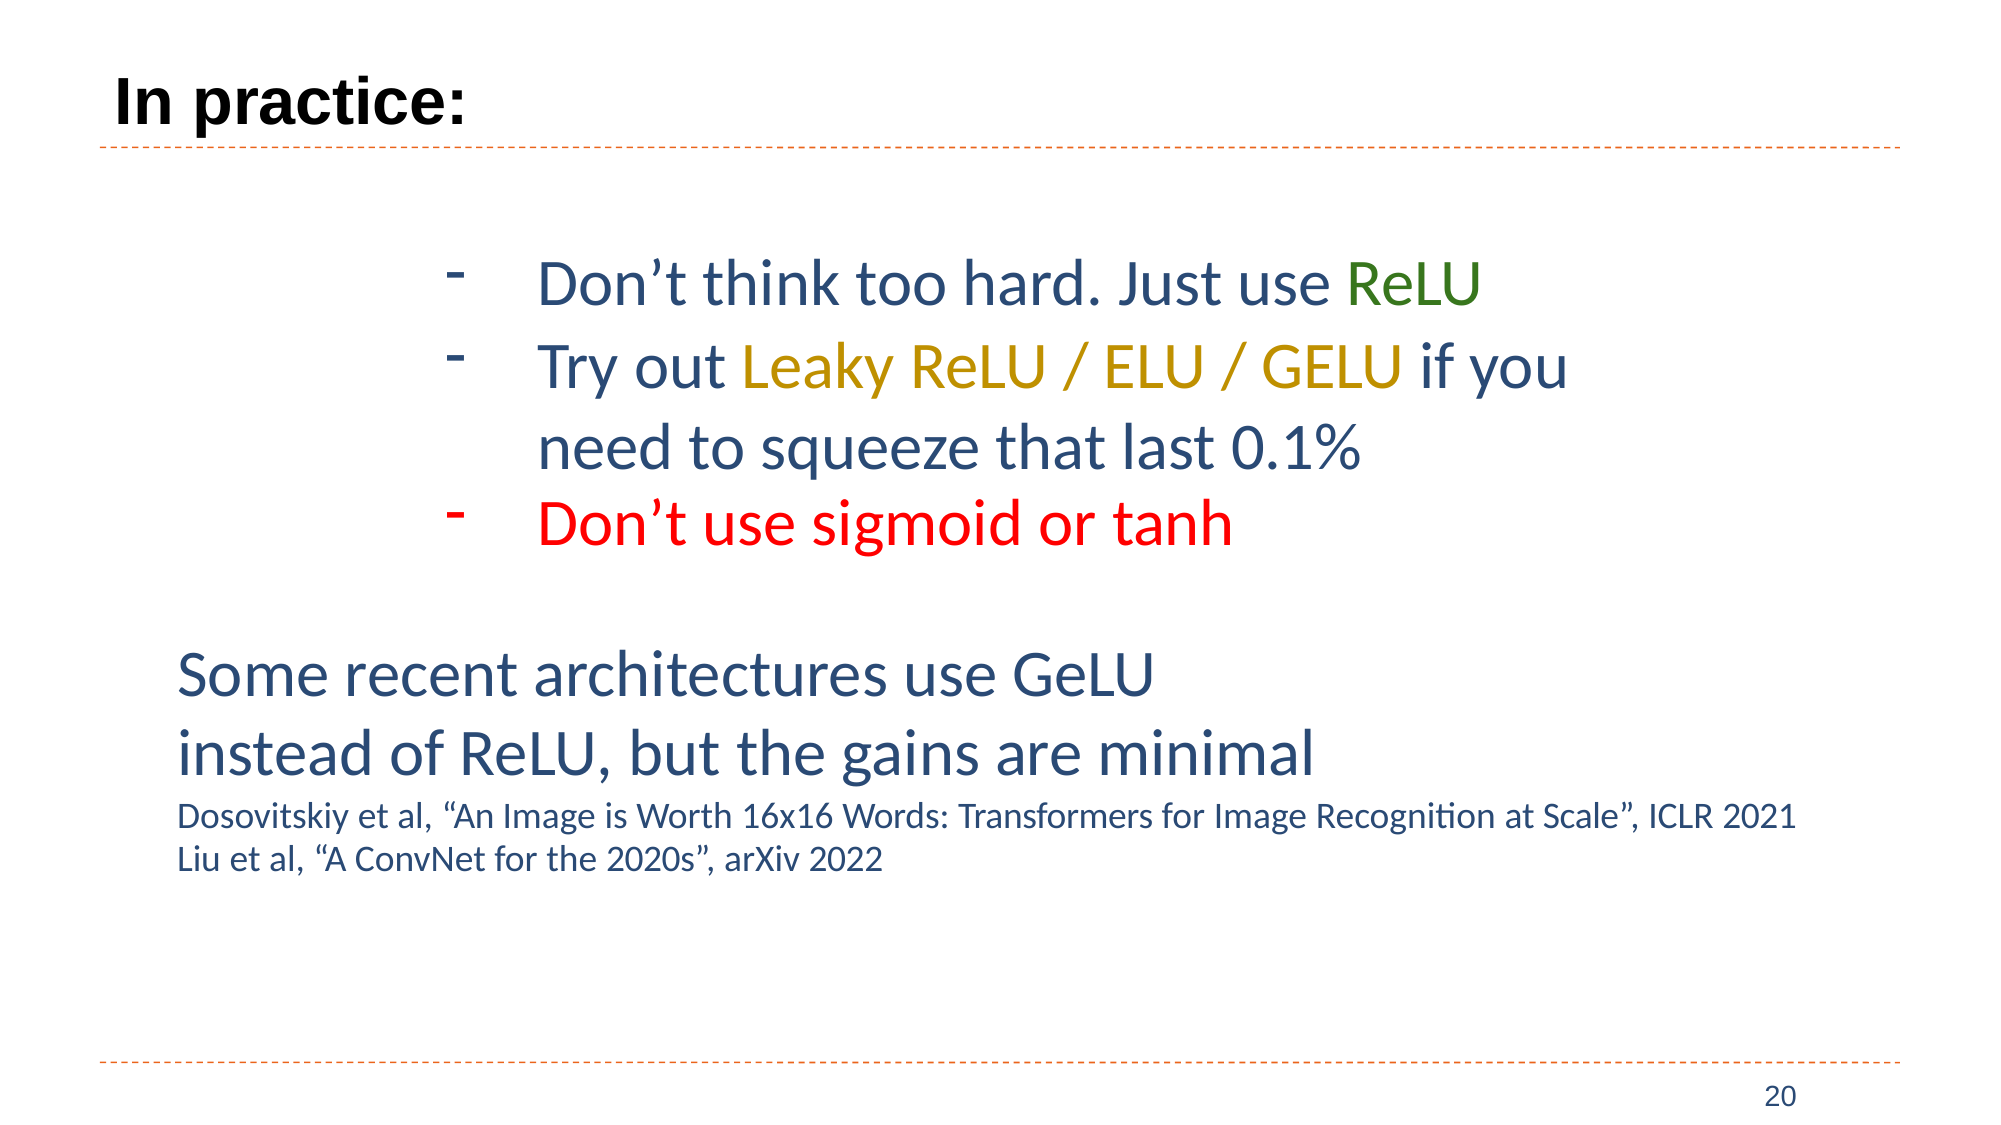

# In practice:
Don’t think too hard. Just use ReLU
Try out Leaky ReLU / ELU / GELU if you need to squeeze that last 0.1%
Don’t use sigmoid or tanh
Some recent architectures use GeLU instead of ReLU, but the gains are minimal
Dosovitskiy et al, “An Image is Worth 16x16 Words: Transformers for Image Recognition at Scale”, ICLR 2021 Liu et al, “A ConvNet for the 2020s”, arXiv 2022